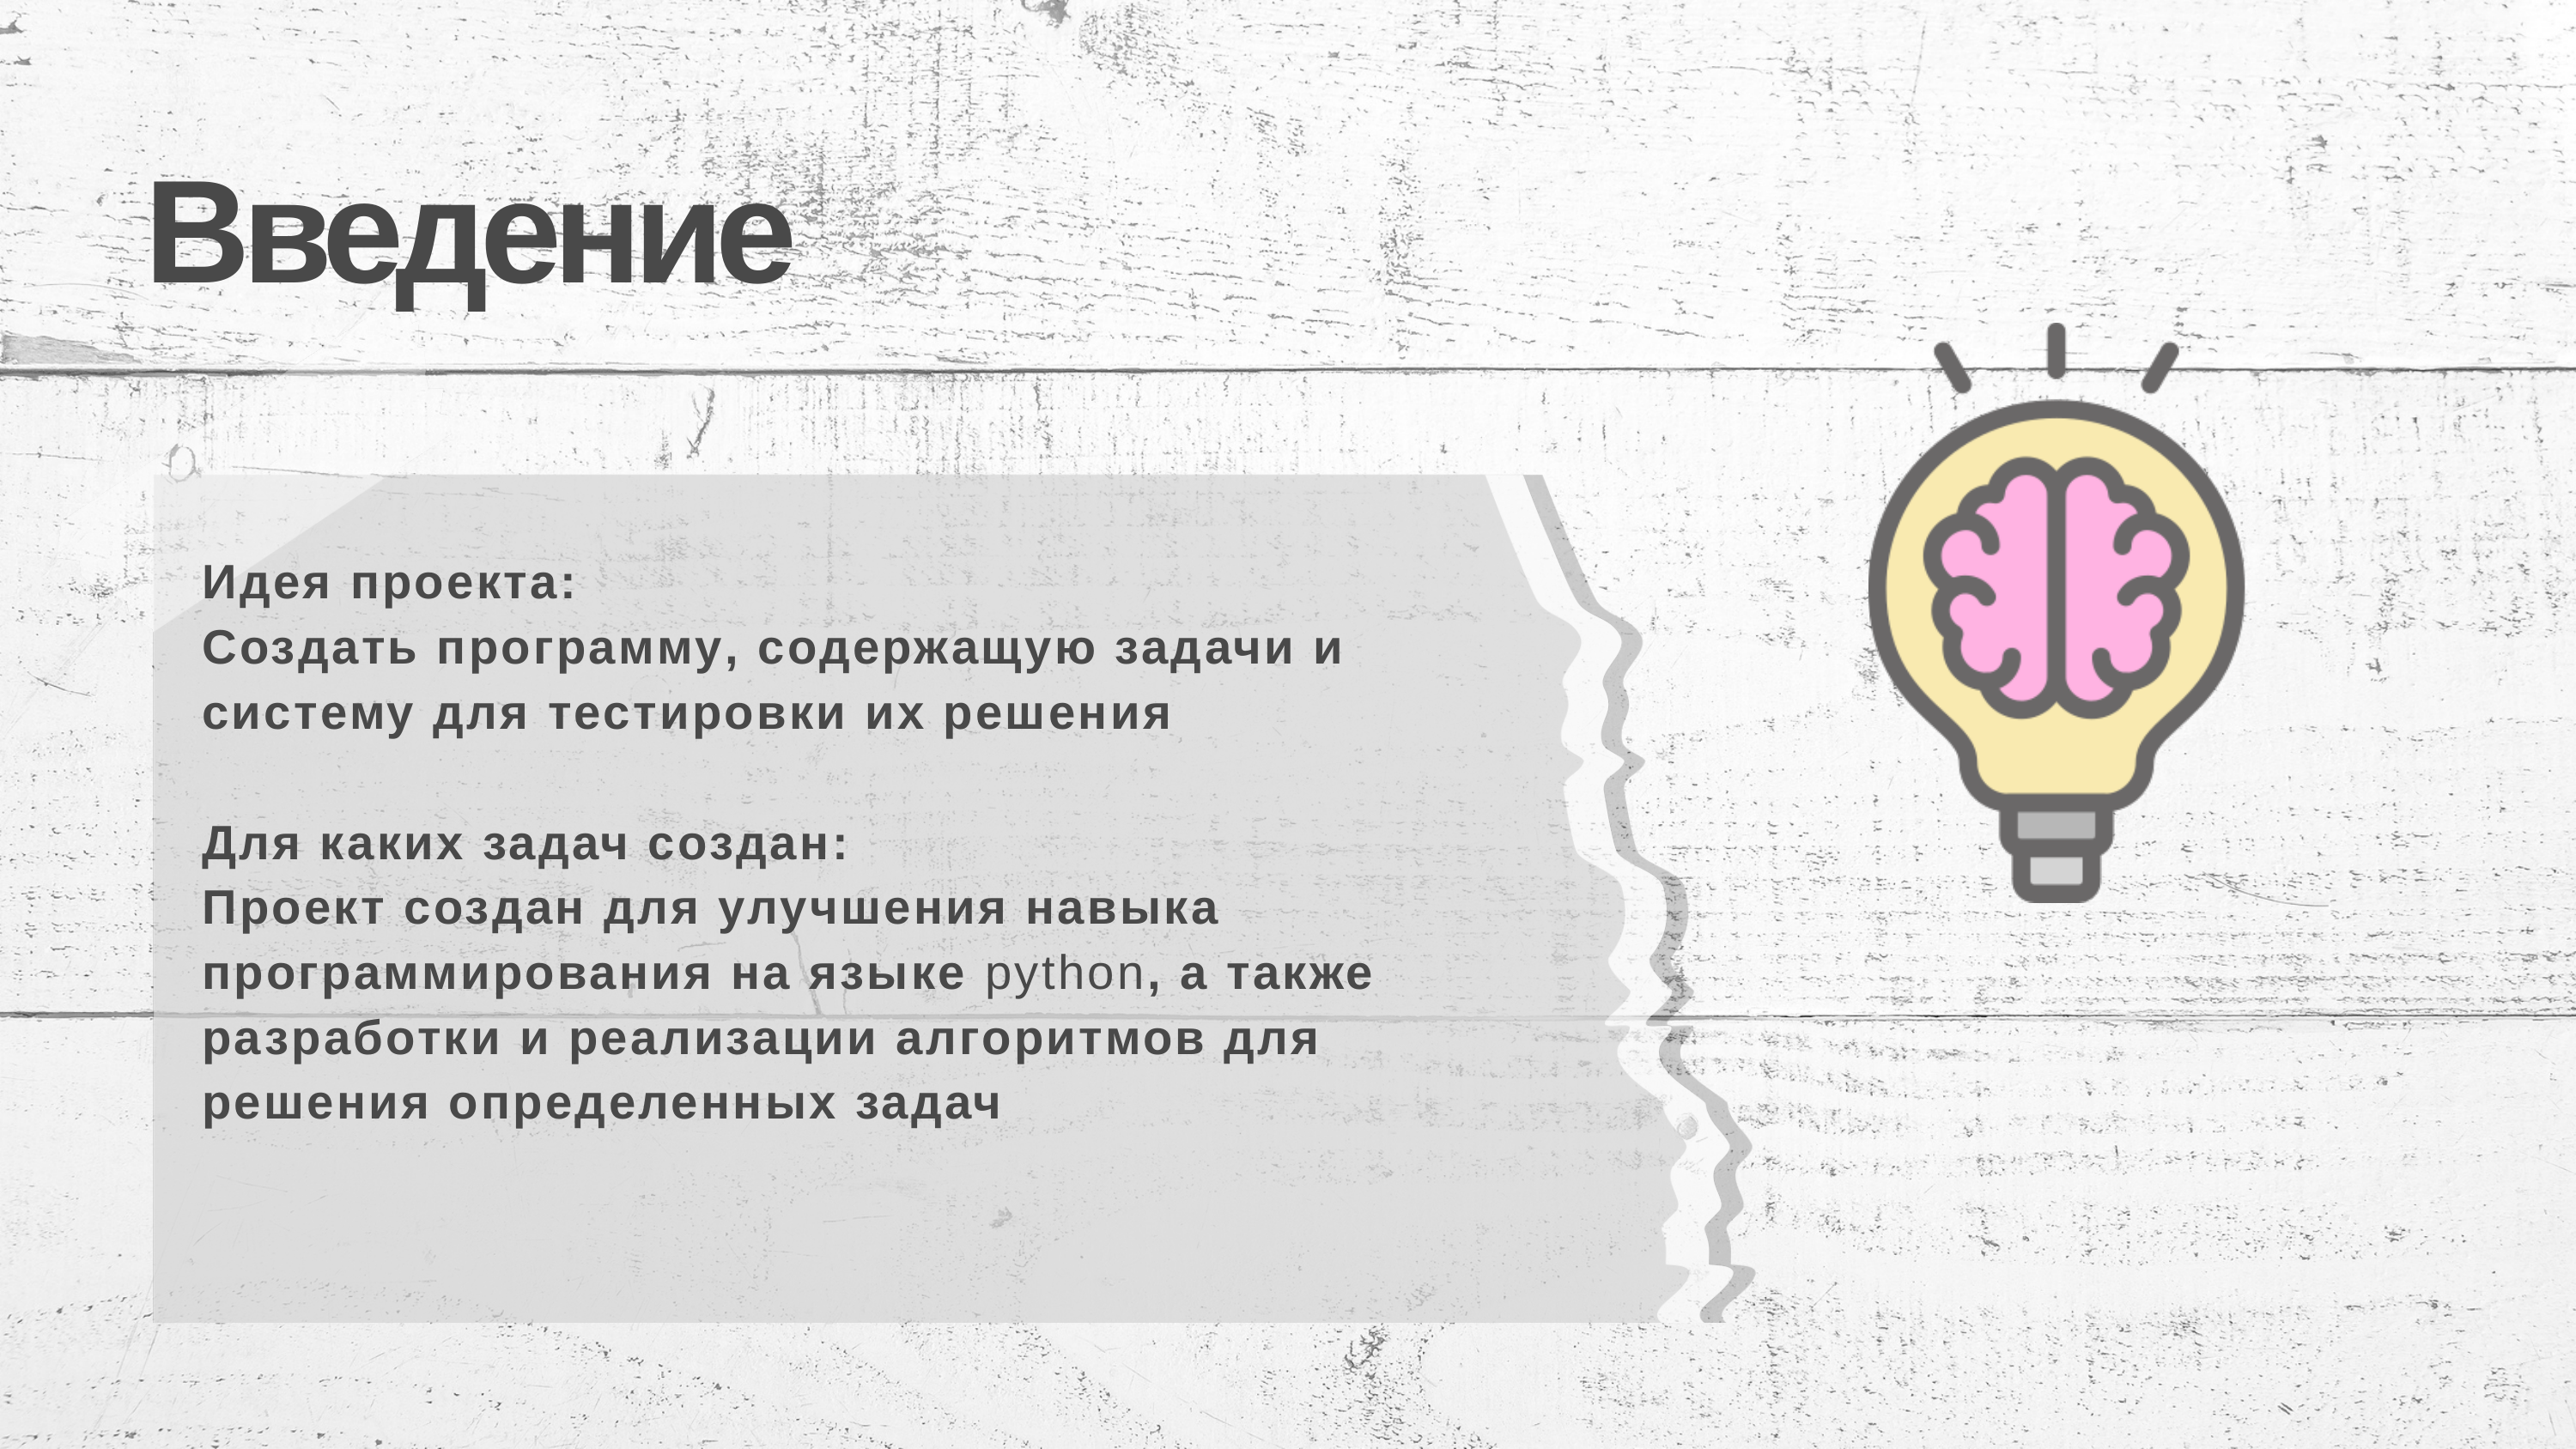

Введение

Идея проекта:
Создать программу, содержащую задачи и систему для тестировки их решения

Для каких задач создан:
Проект создан для улучшения навыка программирования на языке python, а также разработки и реализации алгоритмов для решения определенных задач